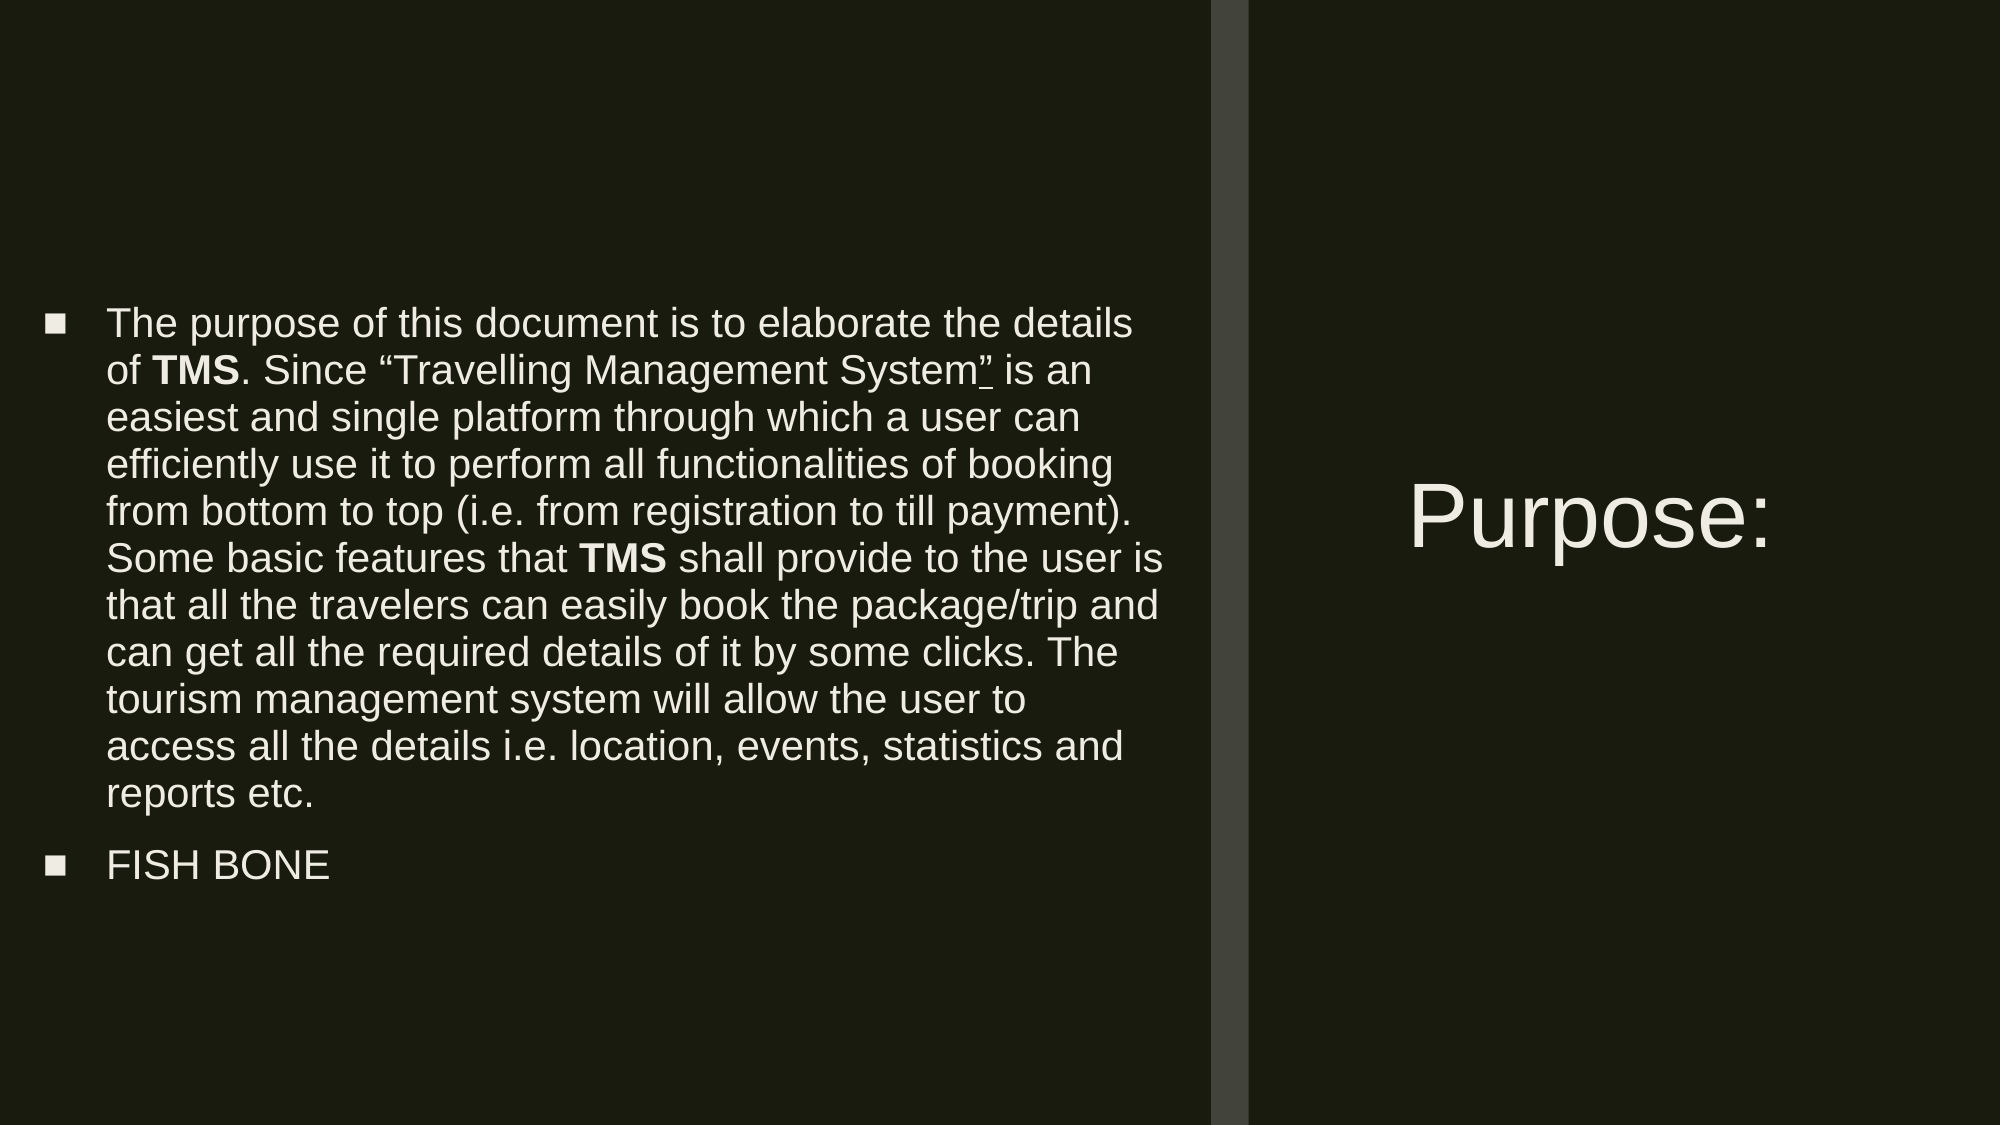

The purpose of this document is to elaborate the details of TMS. Since “Travelling Management System” is an easiest and single platform through which a user can efficiently use it to perform all functionalities of booking from bottom to top (i.e. from registration to till payment). Some basic features that TMS shall provide to the user is that all the travelers can easily book the package/trip and can get all the required details of it by some clicks. The tourism management system will allow the user to access all the details i.e. location, events, statistics and reports etc.
FISH BONE
# Purpose: